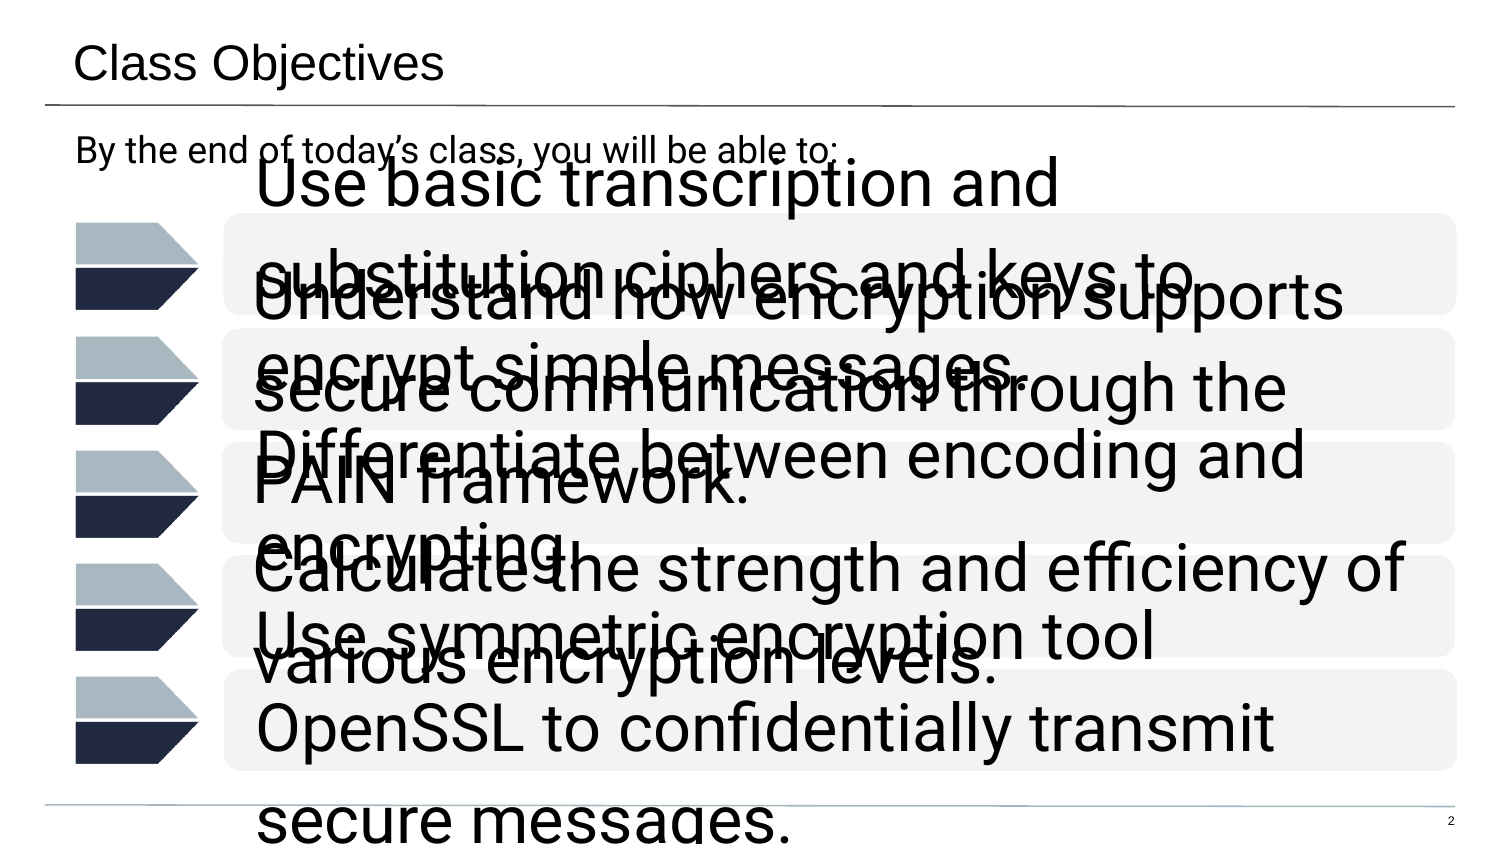

# Class Objectives
By the end of today’s class, you will be able to:
Use basic transcription and substitution ciphers and keys to encrypt simple messages.
Understand how encryption supports secure communication through the PAIN framework.
Differentiate between encoding and encrypting.
Calculate the strength and efficiency of various encryption levels.
Use symmetric encryption tool OpenSSL to confidentially transmit secure messages.
2